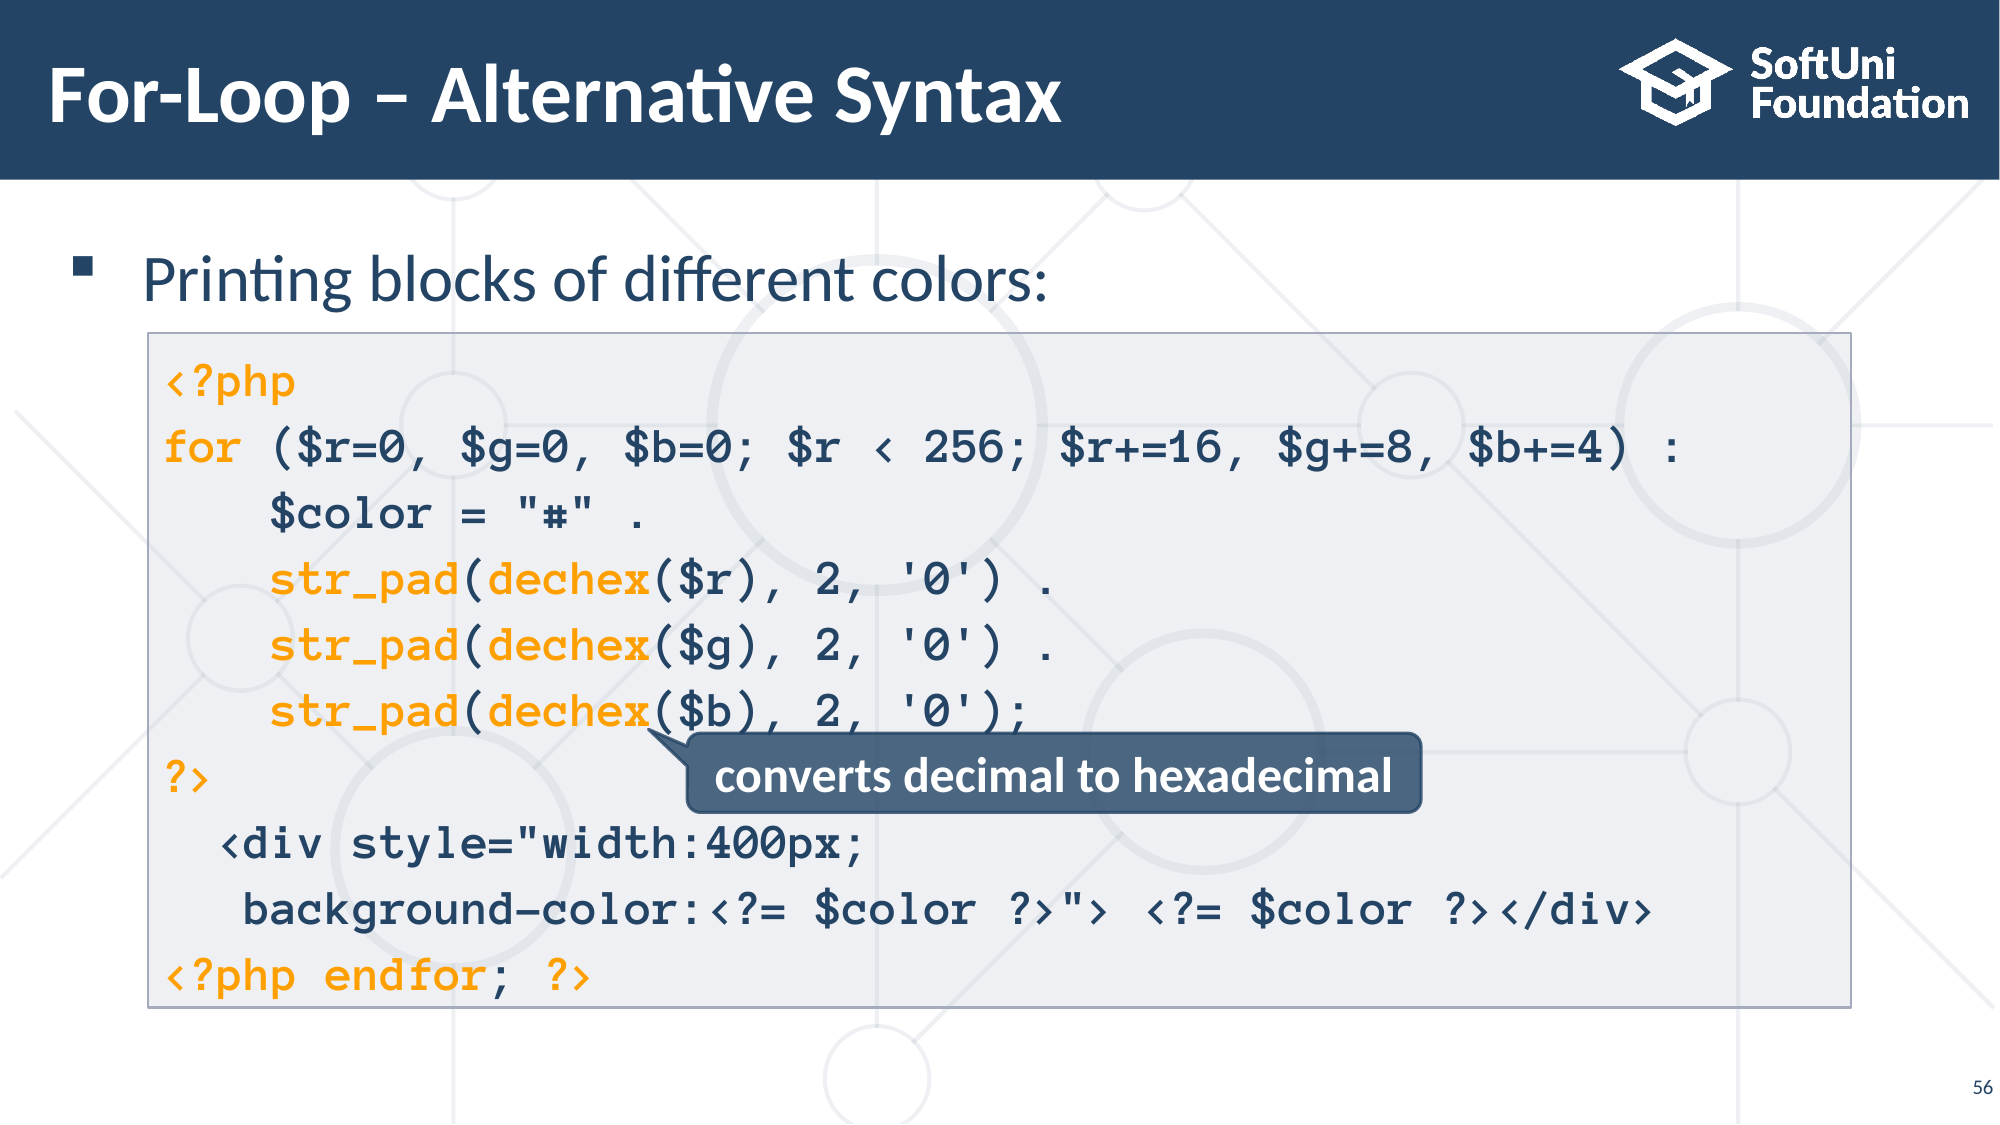

# For-Loop – Alternative Syntax
Printing blocks of different colors:
<?php
for ($r=0, $g=0, $b=0; $r < 256; $r+=16, $g+=8, $b+=4) :
    $color = "#" .
    str_pad(dechex($r), 2, '0') .
    str_pad(dechex($g), 2, '0') .
    str_pad(dechex($b), 2, '0');
?>
  <div style="width:400px;
   background-color:<?= $color ?>"> <?= $color ?></div>
<?php endfor; ?>
converts decimal to hexadecimal
56